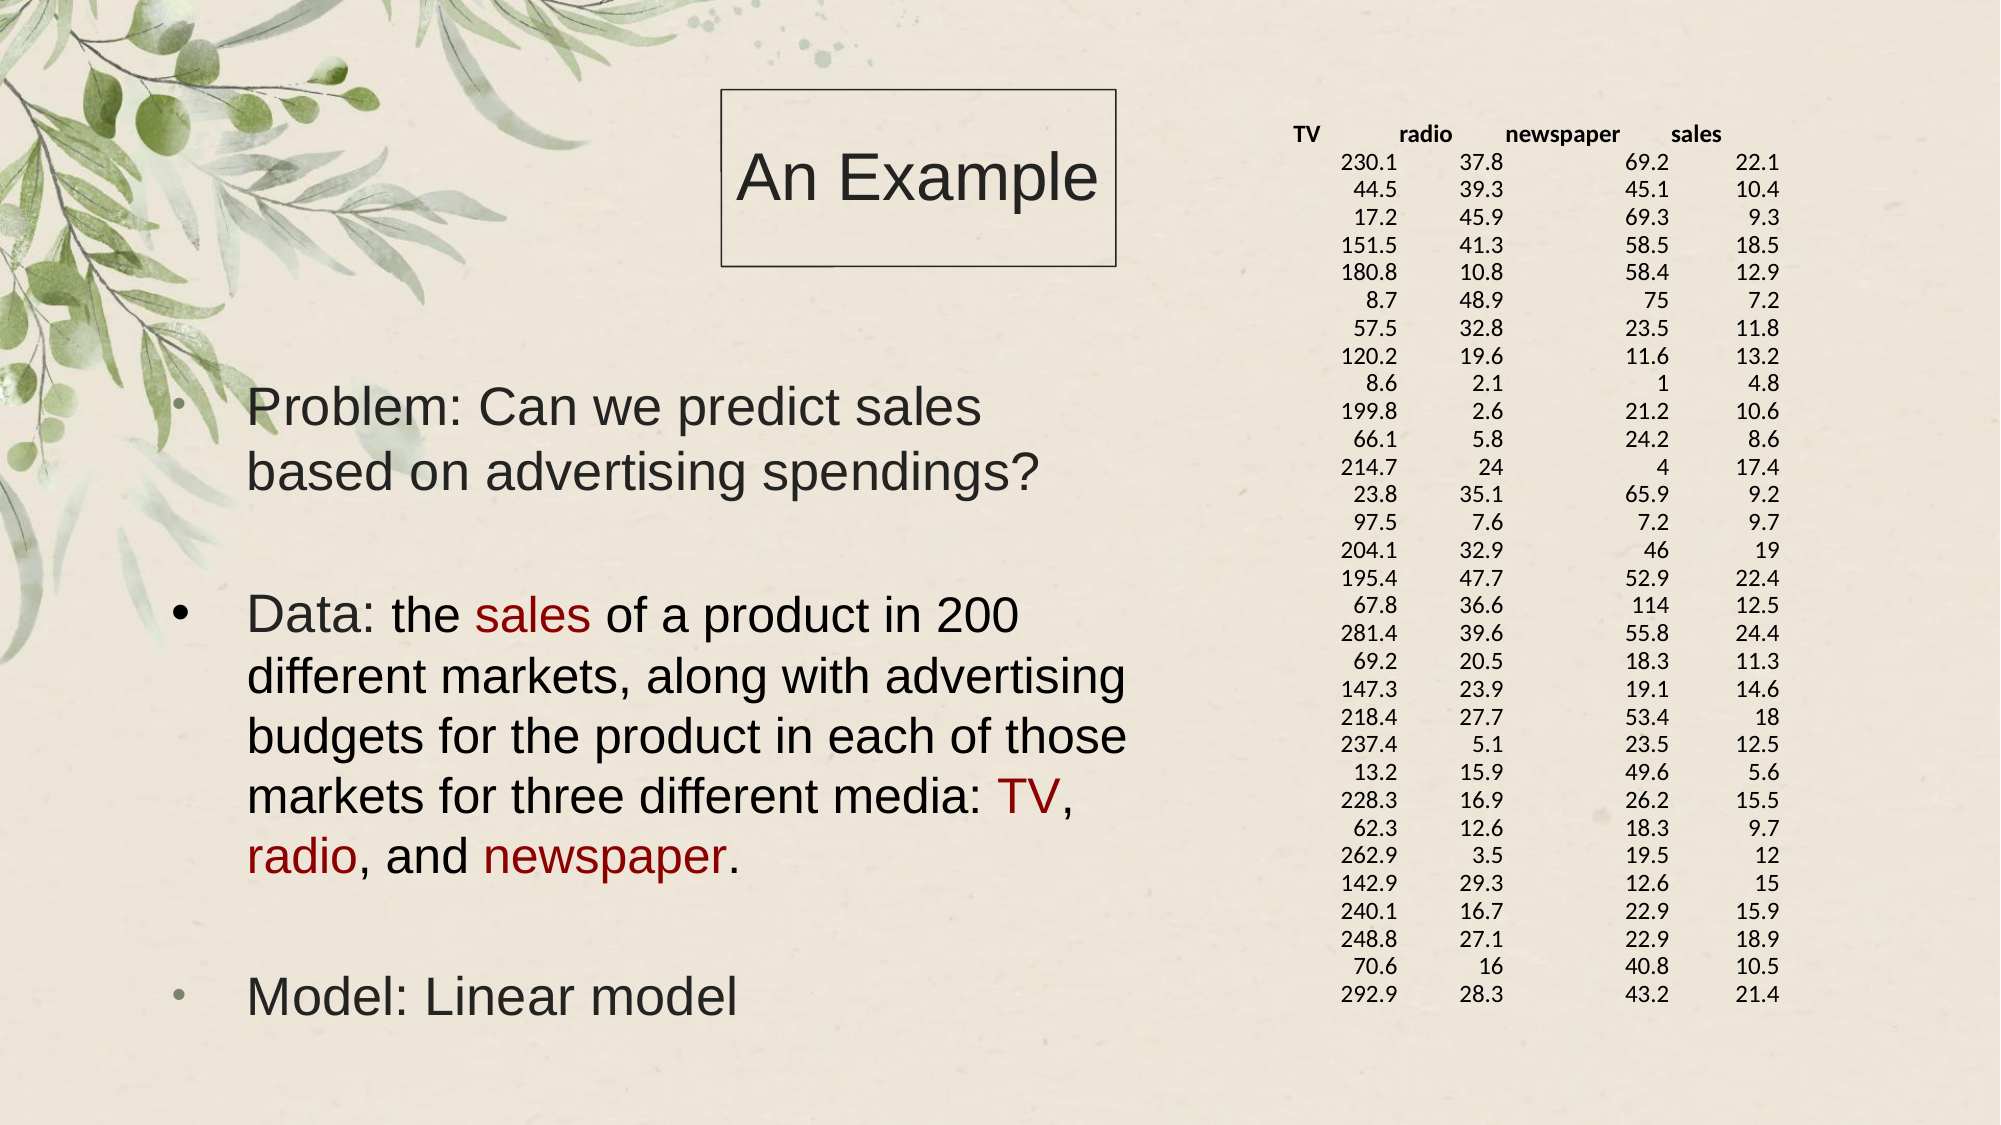

An Example
| TV | radio | newspaper | sales |
| --- | --- | --- | --- |
| 230.1 | 37.8 | 69.2 | 22.1 |
| 44.5 | 39.3 | 45.1 | 10.4 |
| 17.2 | 45.9 | 69.3 | 9.3 |
| 151.5 | 41.3 | 58.5 | 18.5 |
| 180.8 | 10.8 | 58.4 | 12.9 |
| 8.7 | 48.9 | 75 | 7.2 |
| 57.5 | 32.8 | 23.5 | 11.8 |
| 120.2 | 19.6 | 11.6 | 13.2 |
| 8.6 | 2.1 | 1 | 4.8 |
| 199.8 | 2.6 | 21.2 | 10.6 |
| 66.1 | 5.8 | 24.2 | 8.6 |
| 214.7 | 24 | 4 | 17.4 |
| 23.8 | 35.1 | 65.9 | 9.2 |
| 97.5 | 7.6 | 7.2 | 9.7 |
| 204.1 | 32.9 | 46 | 19 |
| 195.4 | 47.7 | 52.9 | 22.4 |
| 67.8 | 36.6 | 114 | 12.5 |
| 281.4 | 39.6 | 55.8 | 24.4 |
| 69.2 | 20.5 | 18.3 | 11.3 |
| 147.3 | 23.9 | 19.1 | 14.6 |
| 218.4 | 27.7 | 53.4 | 18 |
| 237.4 | 5.1 | 23.5 | 12.5 |
| 13.2 | 15.9 | 49.6 | 5.6 |
| 228.3 | 16.9 | 26.2 | 15.5 |
| 62.3 | 12.6 | 18.3 | 9.7 |
| 262.9 | 3.5 | 19.5 | 12 |
| 142.9 | 29.3 | 12.6 | 15 |
| 240.1 | 16.7 | 22.9 | 15.9 |
| 248.8 | 27.1 | 22.9 | 18.9 |
| 70.6 | 16 | 40.8 | 10.5 |
| 292.9 | 28.3 | 43.2 | 21.4 |
Problem: Can we predict sales based on advertising spendings?

Data: the sales of a product in 200 different markets, along with advertising budgets for the product in each of those markets for three different media: TV, radio, and newspaper.

Model: Linear model